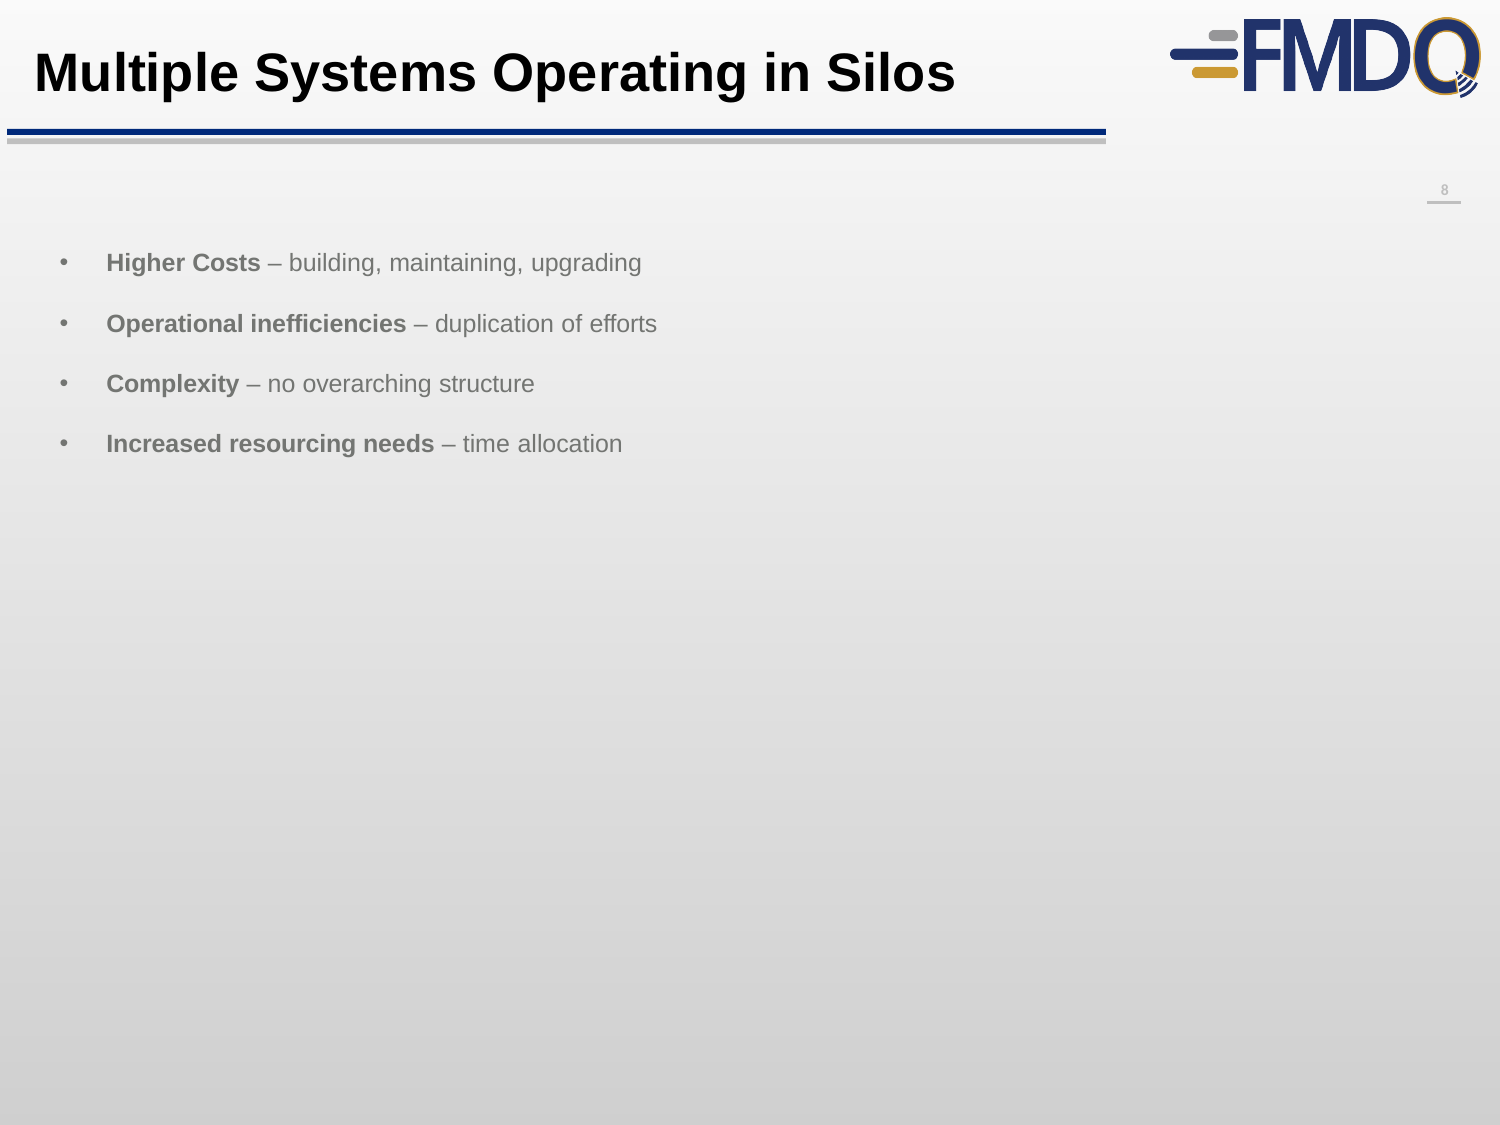

# Multiple Systems Operating in Silos
8

Higher Costs – building, maintaining, upgrading

Operational inefficiencies – duplication of efforts

Complexity – no overarching structure

Increased resourcing needs – time allocation